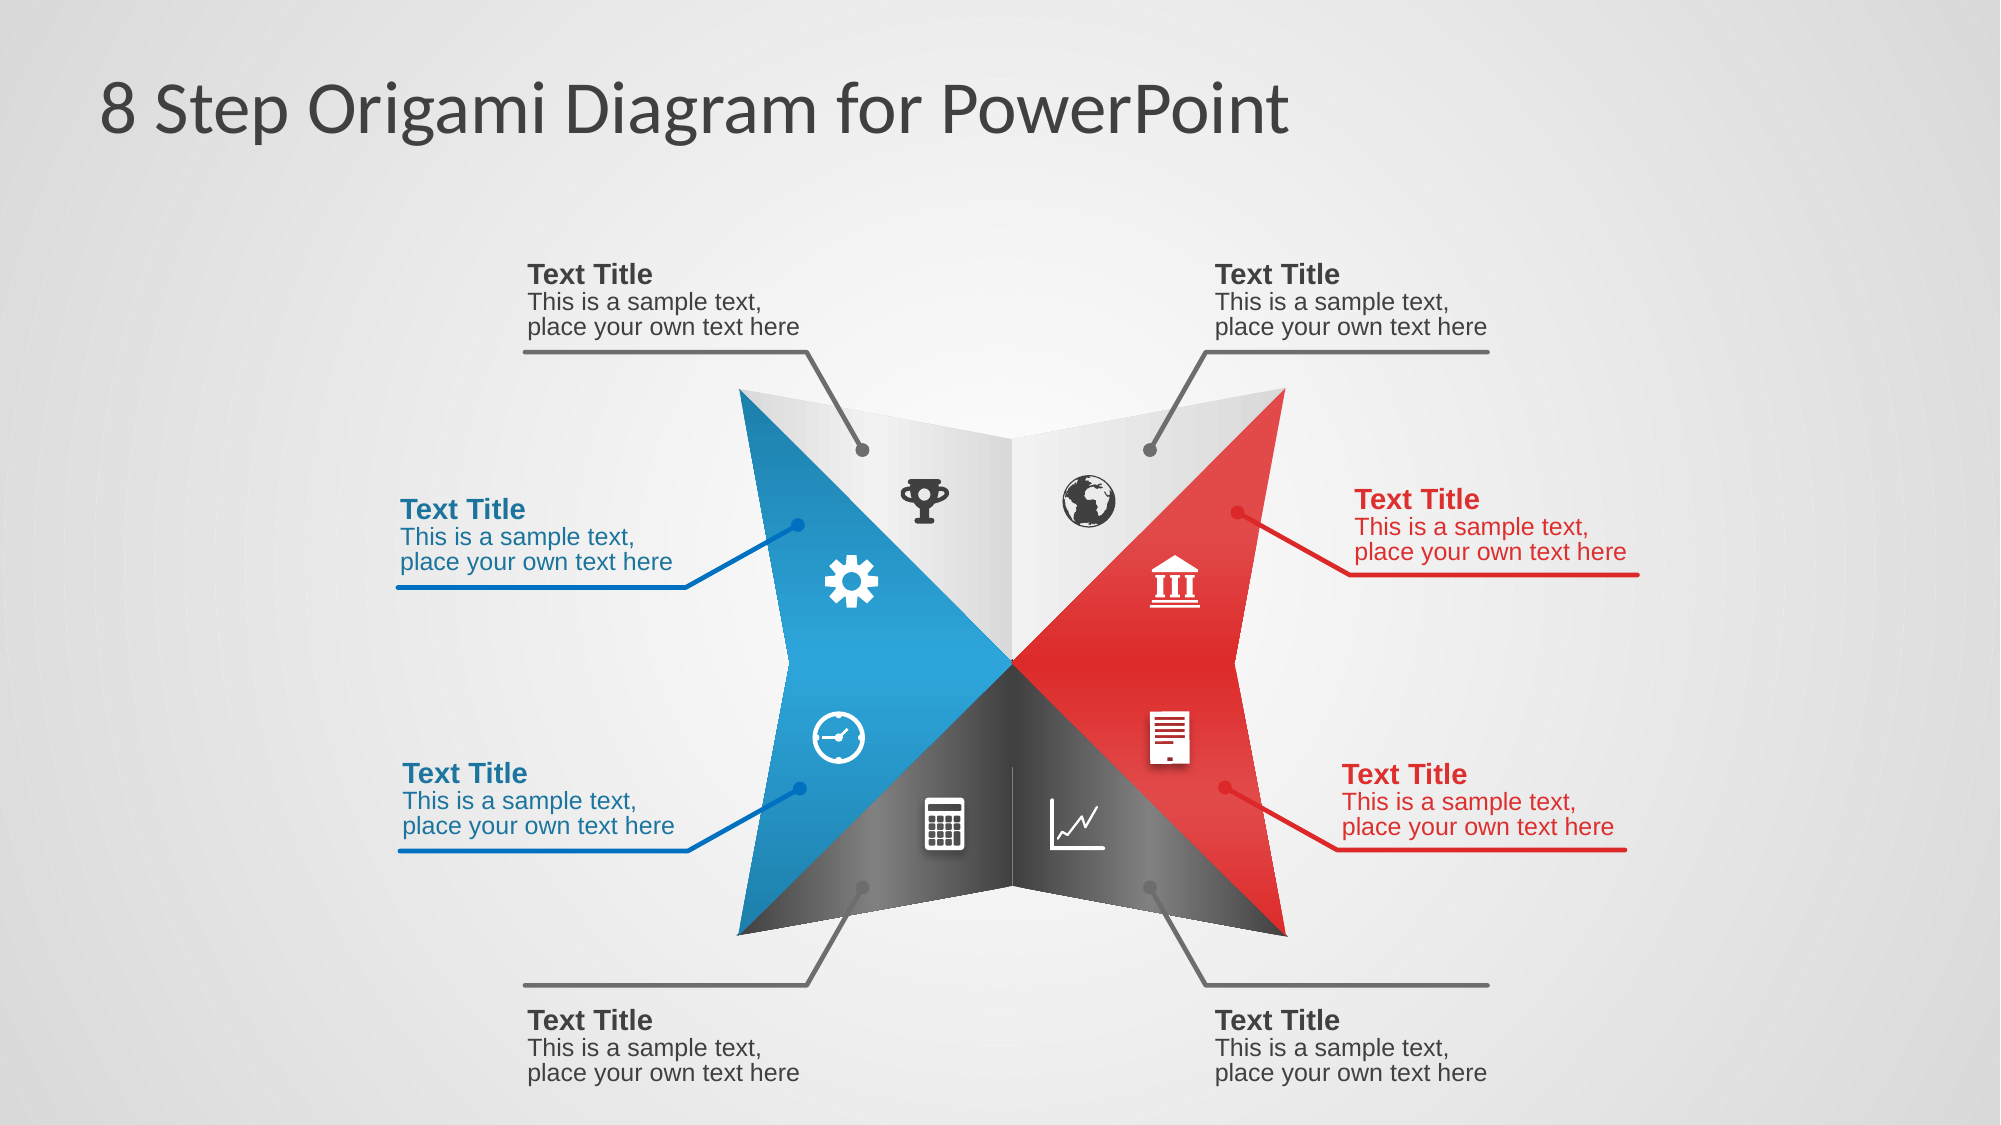

# 8 Step Origami Diagram for PowerPoint
Text Title
This is a sample text, place your own text here
Text Title
This is a sample text, place your own text here

Text Title
This is a sample text, place your own text here
Text Title
This is a sample text, place your own text here

Text Title
This is a sample text, place your own text here
Text Title
This is a sample text, place your own text here

Text Title
This is a sample text, place your own text here
Text Title
This is a sample text, place your own text here